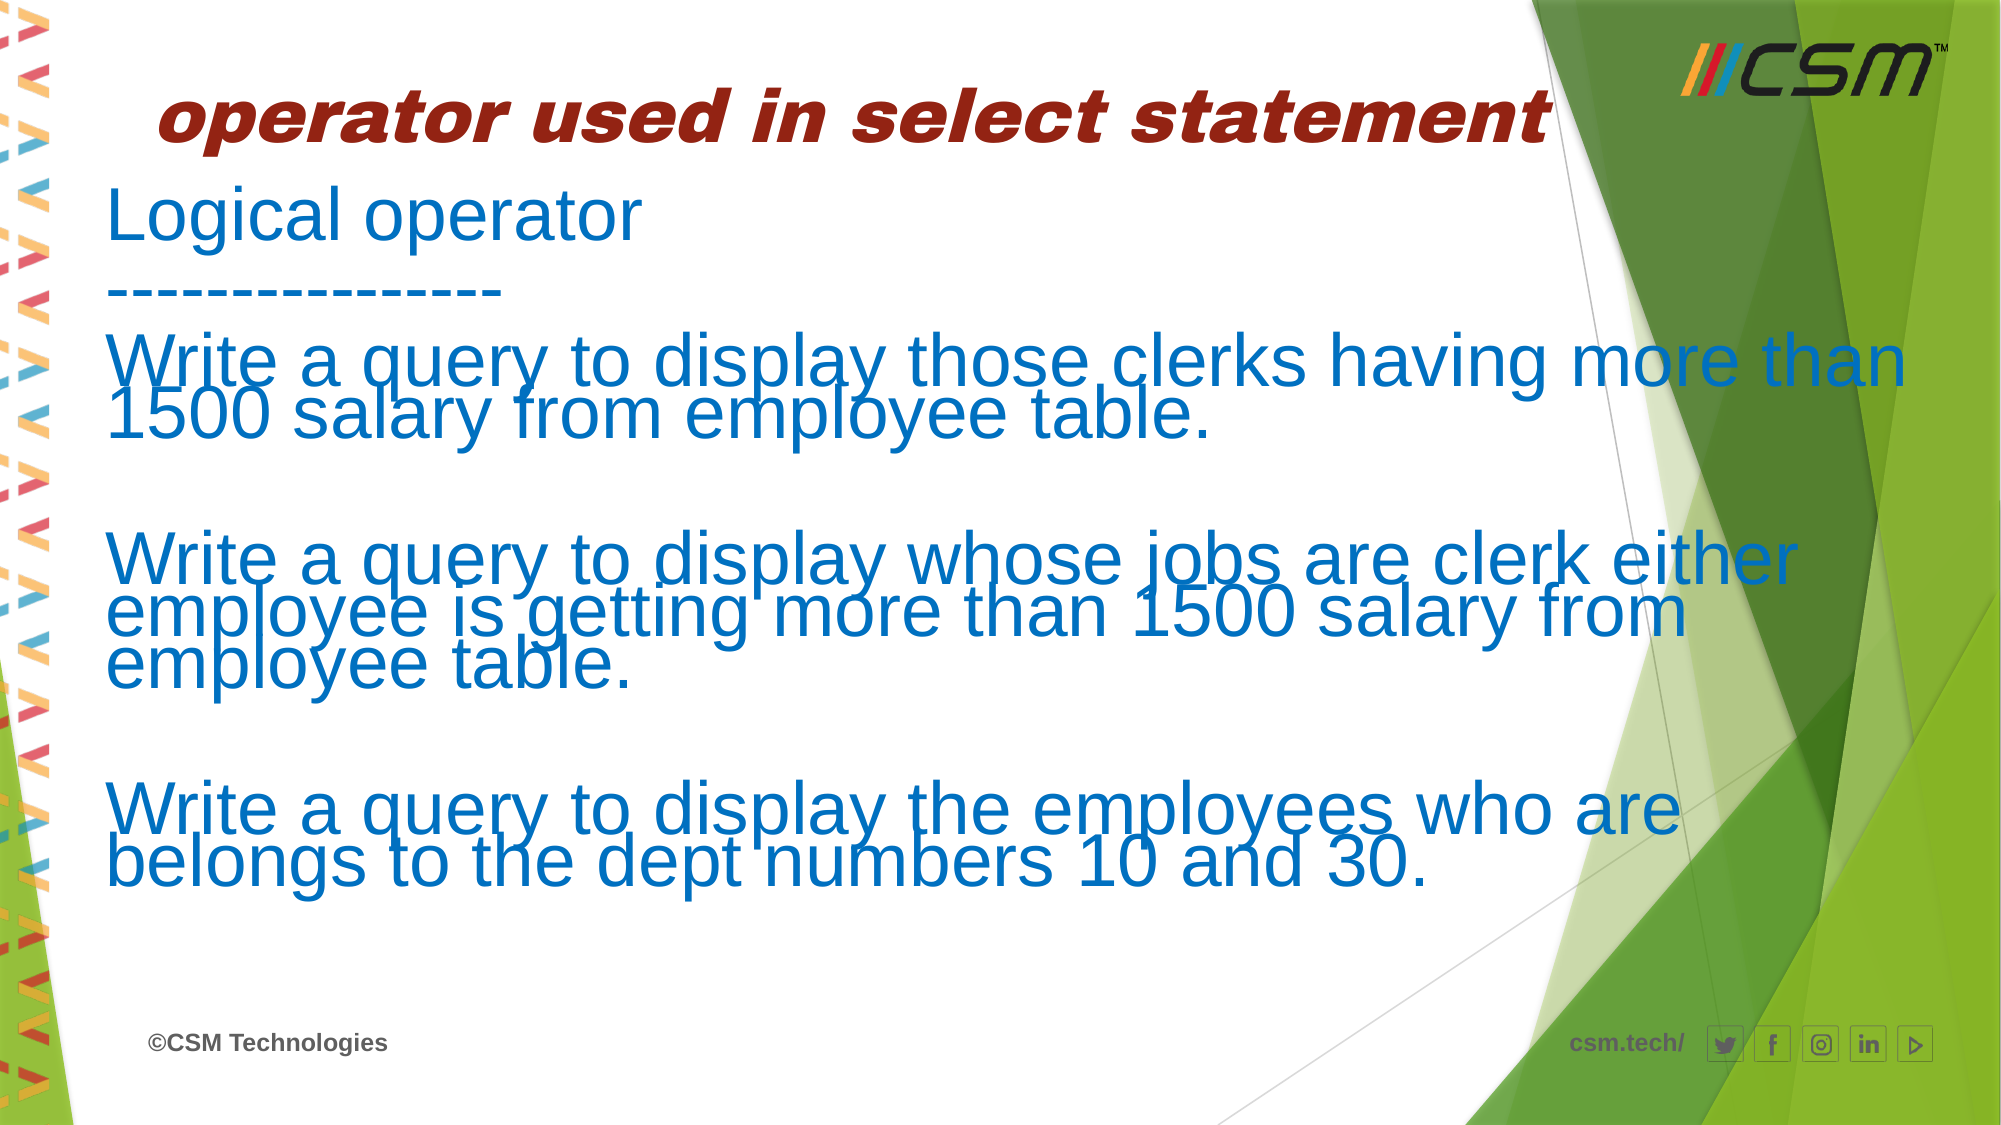

# operator used in select statement
Logical operator
----------------
Write a query to display those clerks having more than 1500 salary from employee table.

Write a query to display whose jobs are clerk either employee is getting more than 1500 salary from employee table.

Write a query to display the employees who are belongs to the dept numbers 10 and 30.